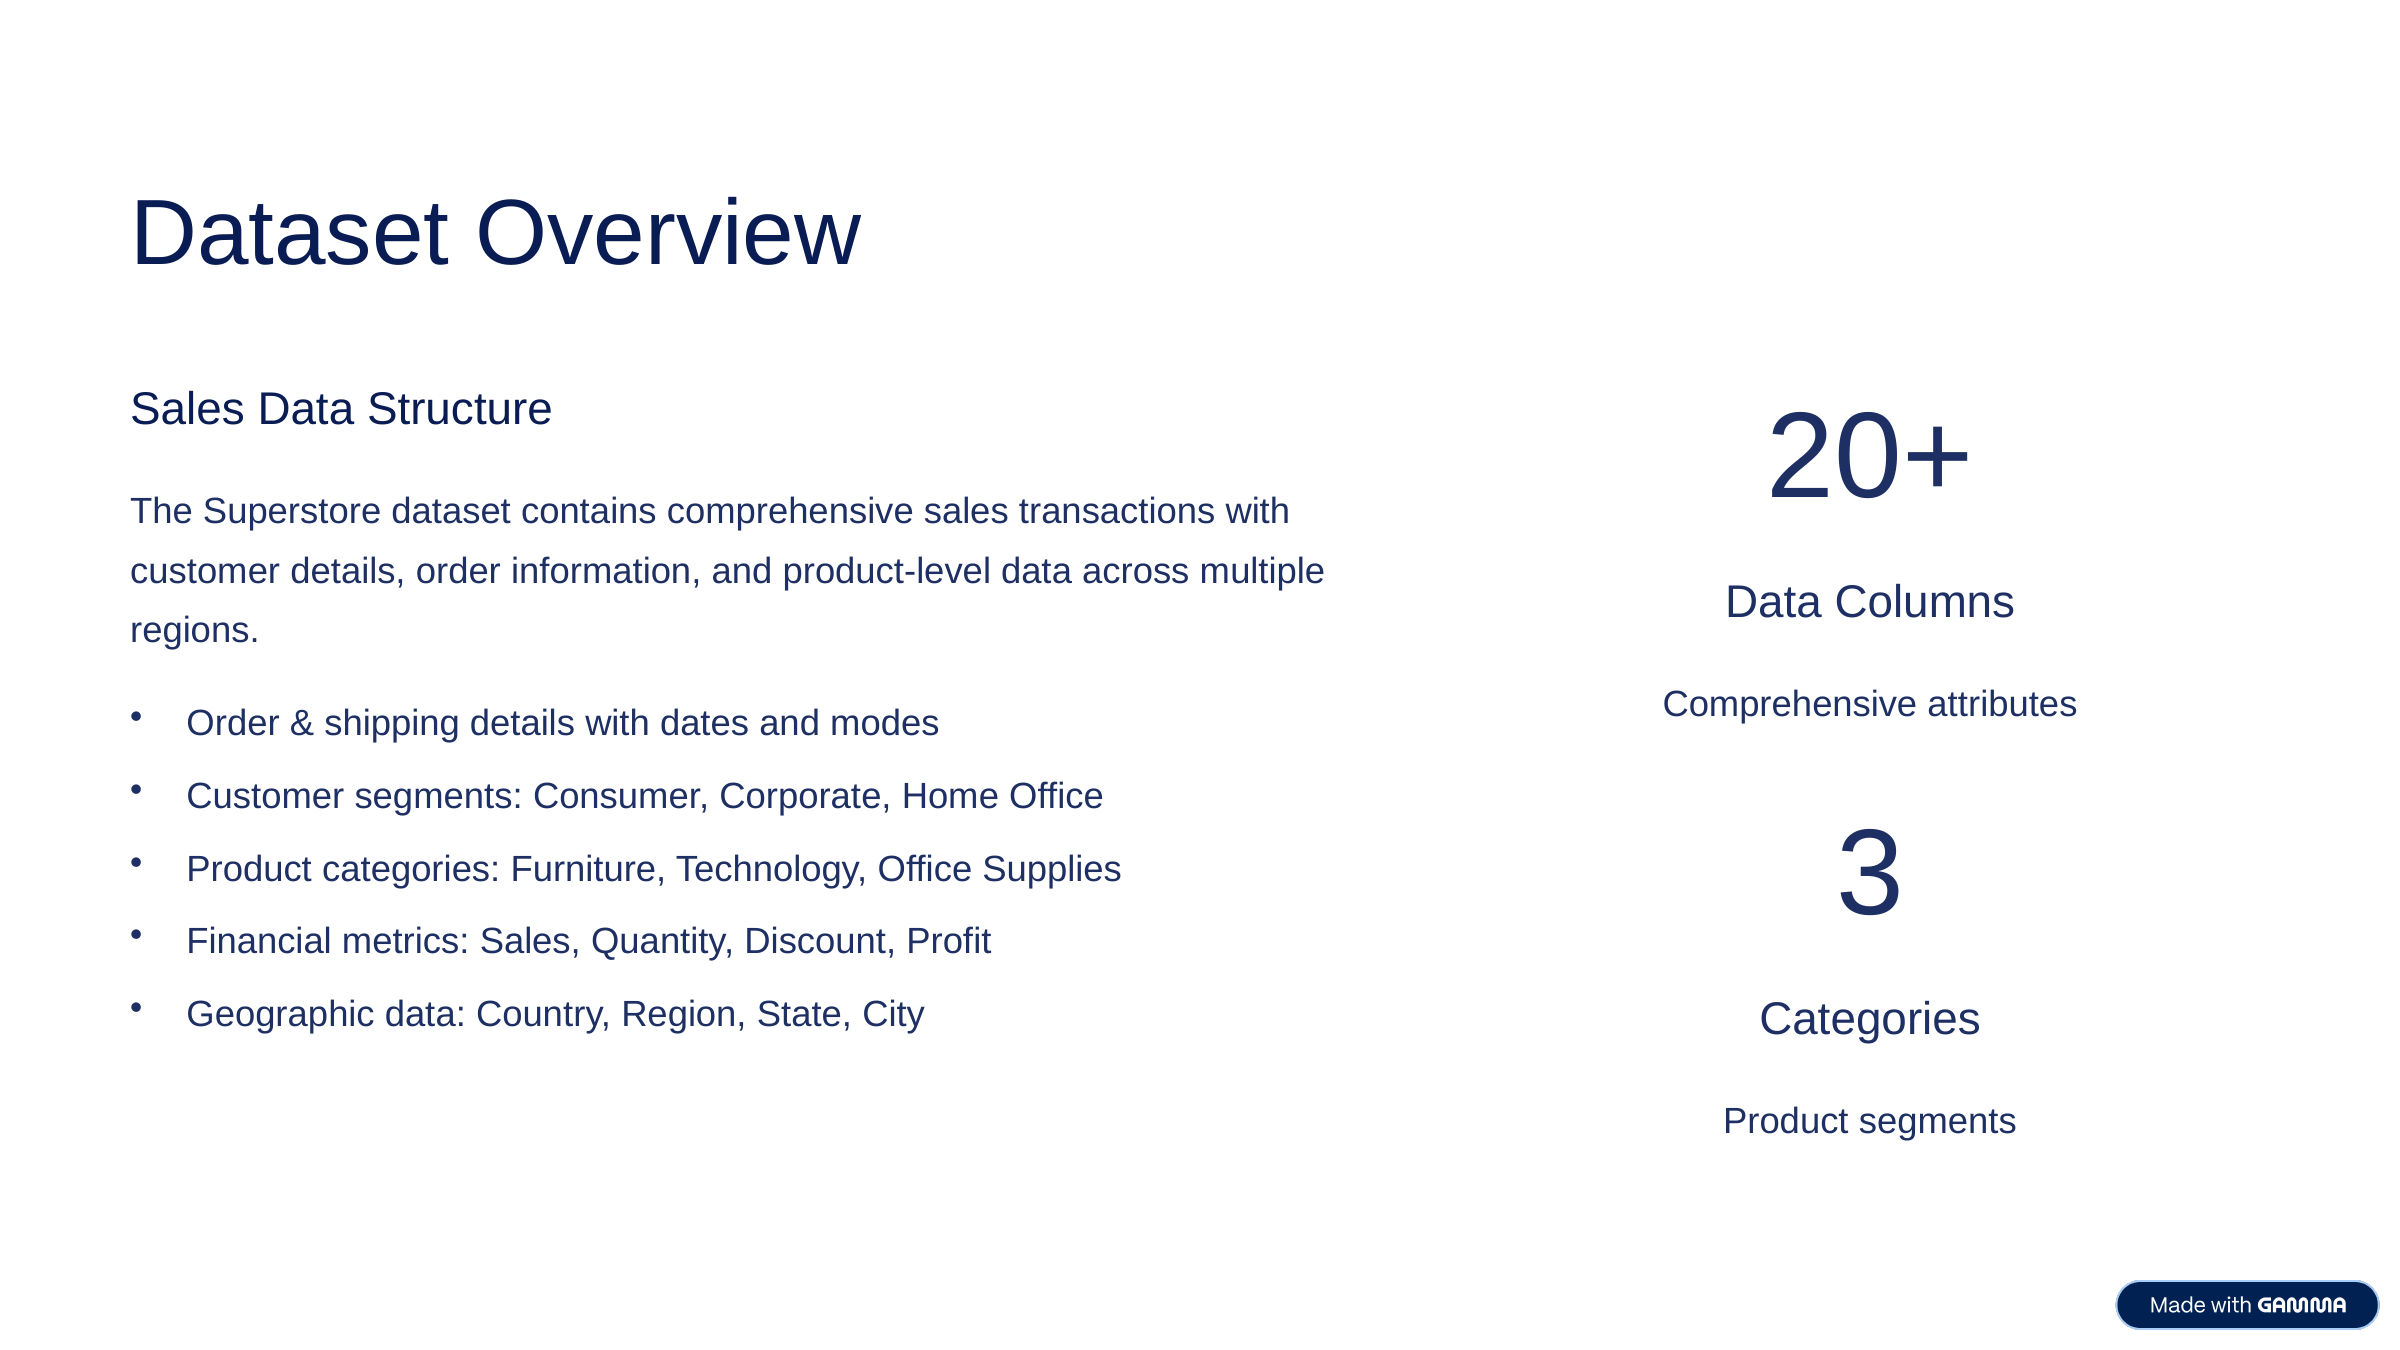

Dataset Overview
Sales Data Structure
20+
The Superstore dataset contains comprehensive sales transactions with customer details, order information, and product-level data across multiple regions.
Data Columns
Comprehensive attributes
Order & shipping details with dates and modes
Customer segments: Consumer, Corporate, Home Office
3
Product categories: Furniture, Technology, Office Supplies
Financial metrics: Sales, Quantity, Discount, Profit
Geographic data: Country, Region, State, City
Categories
Product segments